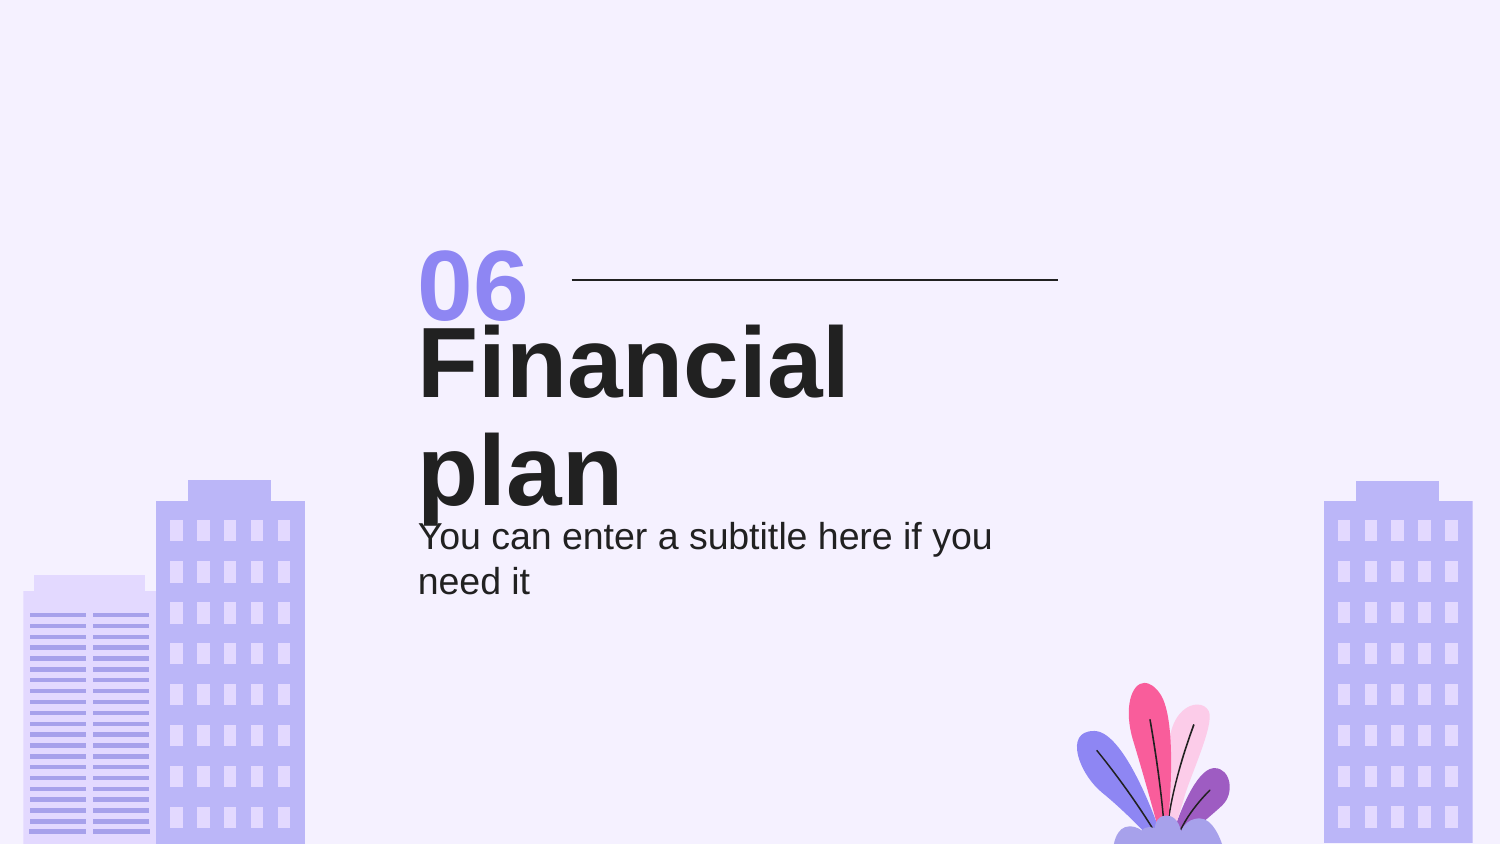

06
# Financial plan

You can enter a subtitle here if you need it